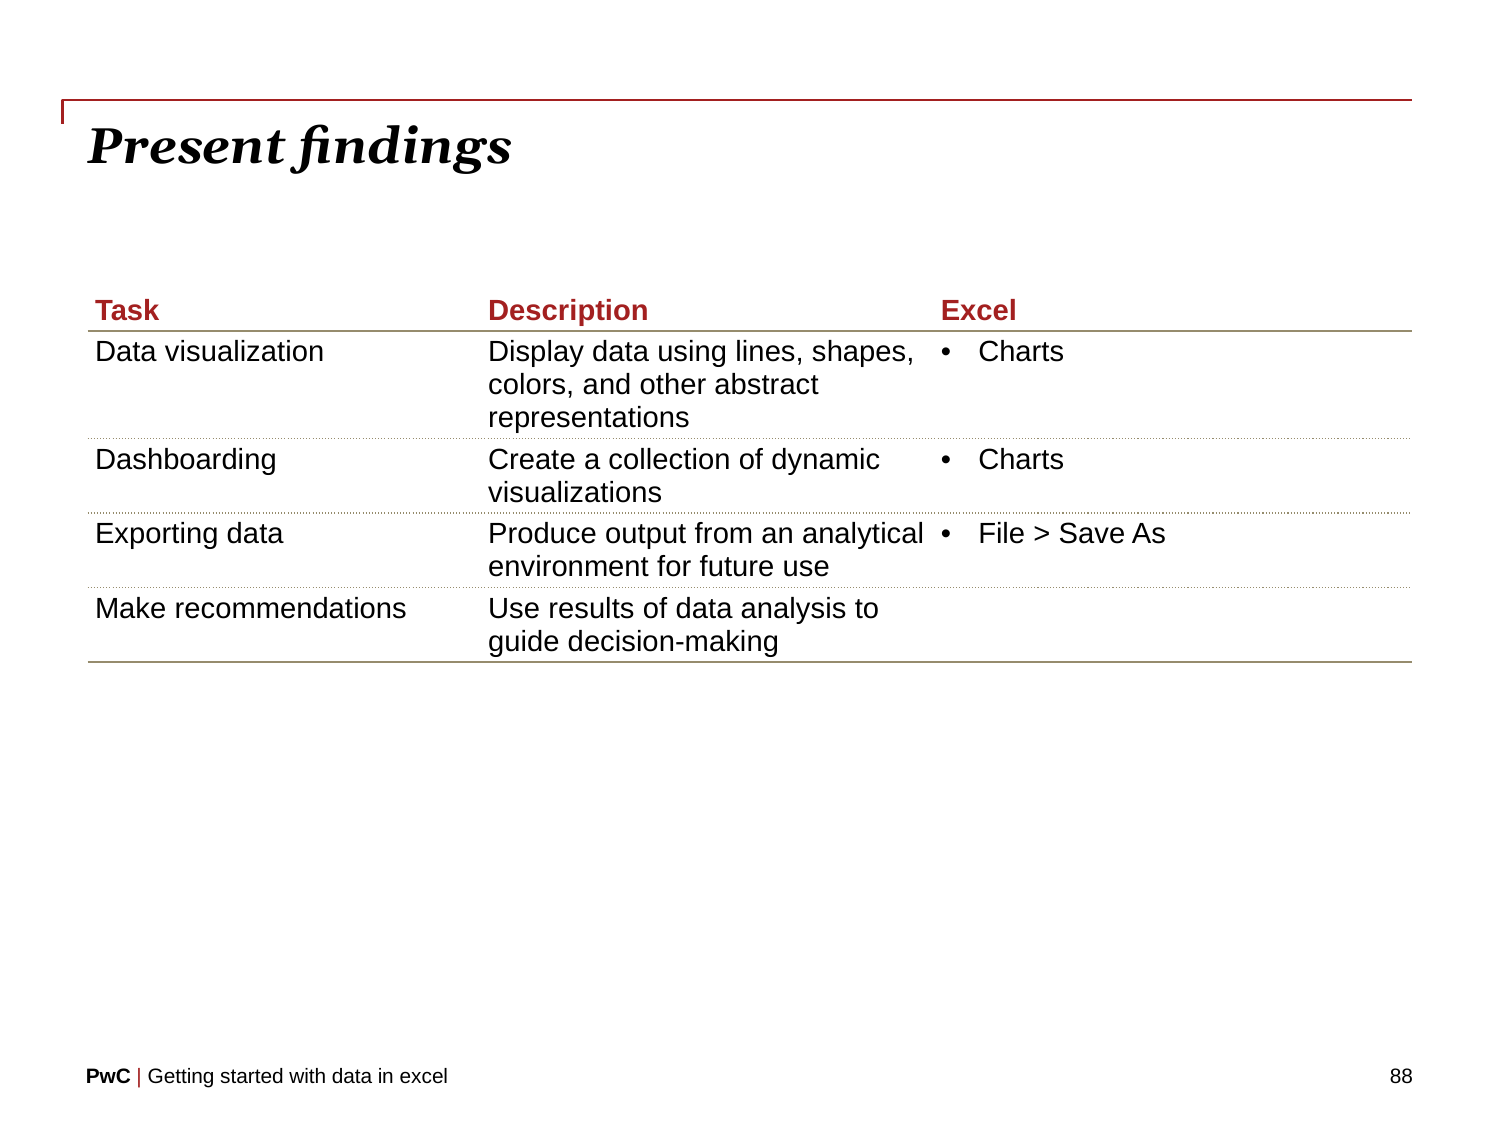

# Present findings
| Task | Description | Excel |
| --- | --- | --- |
| Data visualization | Display data using lines, shapes, colors, and other abstract representations | Charts |
| Dashboarding | Create a collection of dynamic visualizations | Charts |
| Exporting data | Produce output from an analytical environment for future use | File > Save As |
| Make recommendations | Use results of data analysis to guide decision-making |  |
88